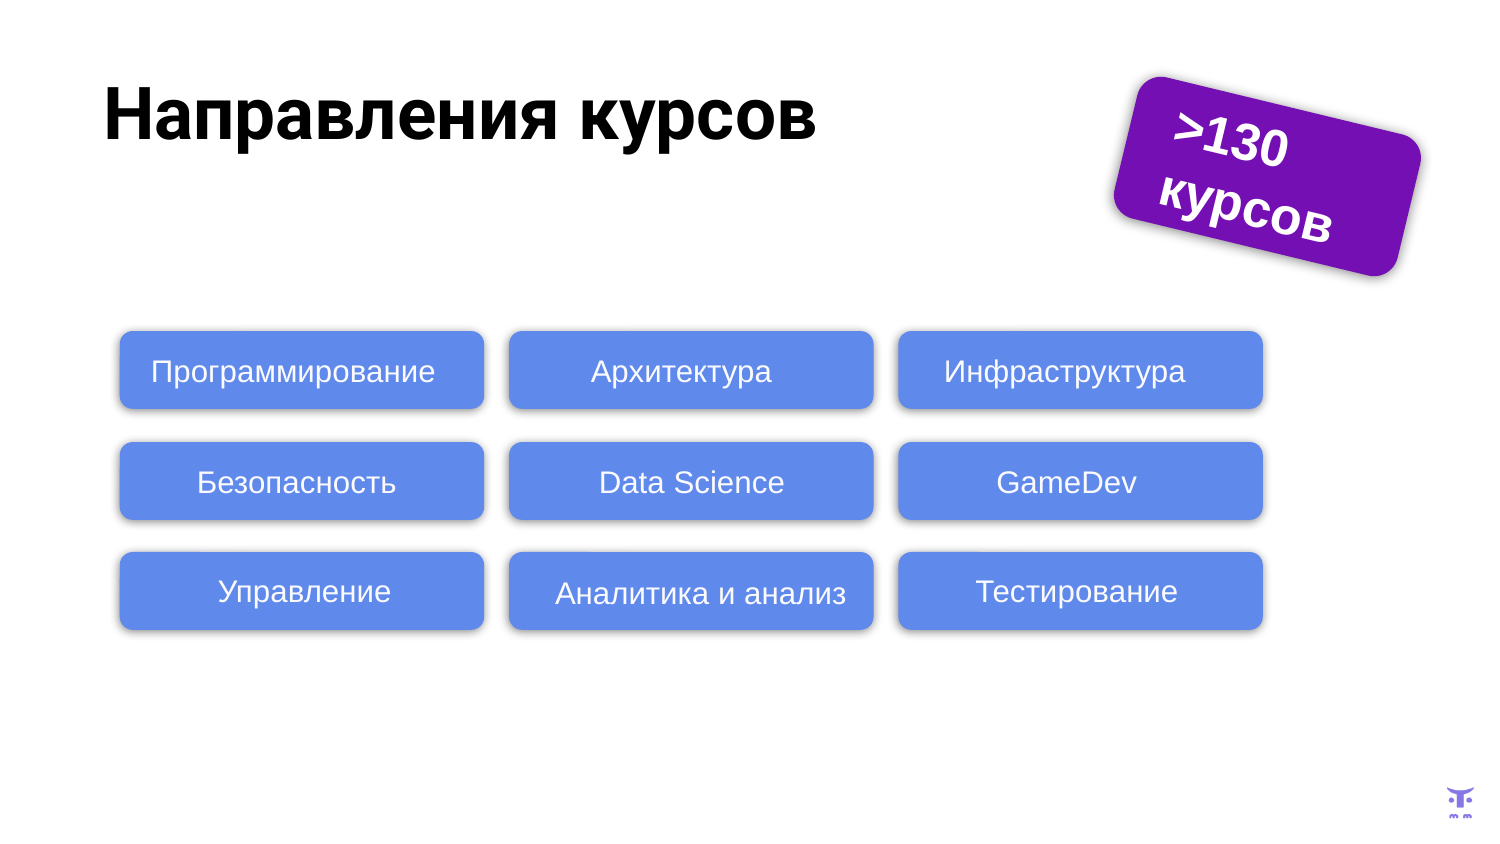

Направления курсов
>130 курсов

Программирование
Архитектура
Инфраструктура

Безопасность
Data Science
GameDev

Управление
Тестирование
Аналитика и анализ